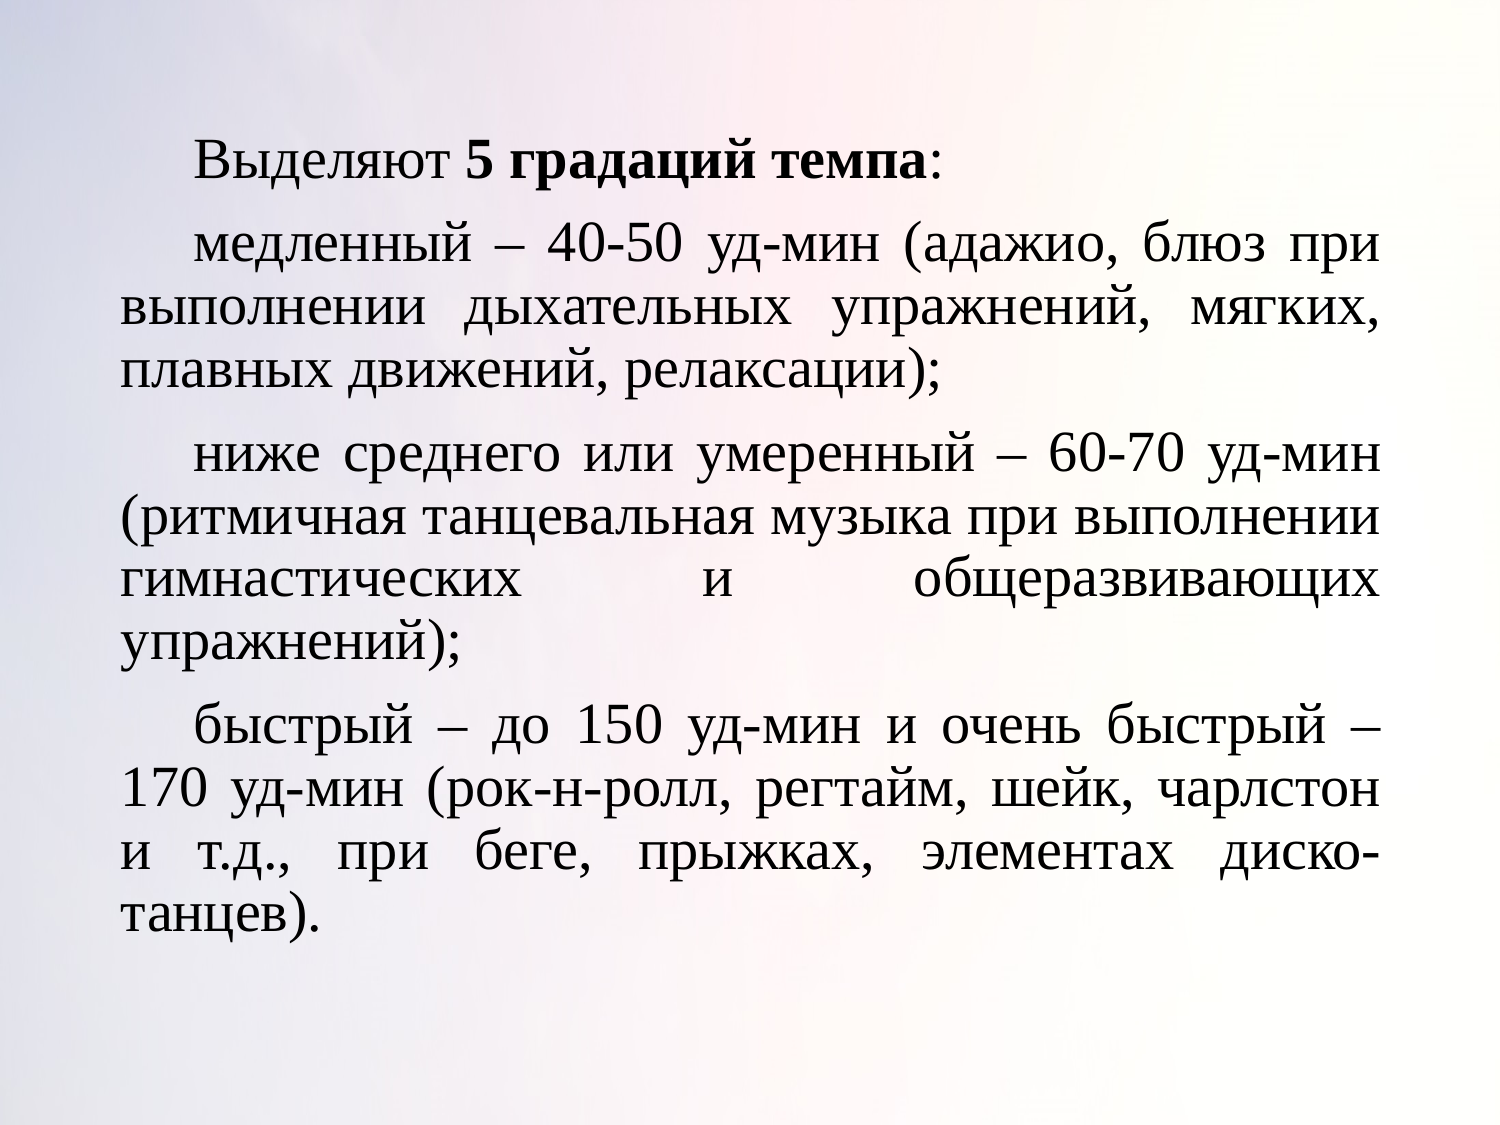

Выделяют 5 градаций темпа:
медленный – 40-50 уд-мин (адажио, блюз при выполнении дыхательных упражнений, мягких, плавных движений, релаксации);
ниже среднего или умеренный – 60-70 уд-мин (ритмичная танцевальная музыка при выполнении гимнастических и общеразвивающих упражнений);
быстрый – до 150 уд-мин и очень быстрый – 170 уд-мин (рок-н-ролл, регтайм, шейк, чарлстон и т.д., при беге, прыжках, элементах диско-танцев).